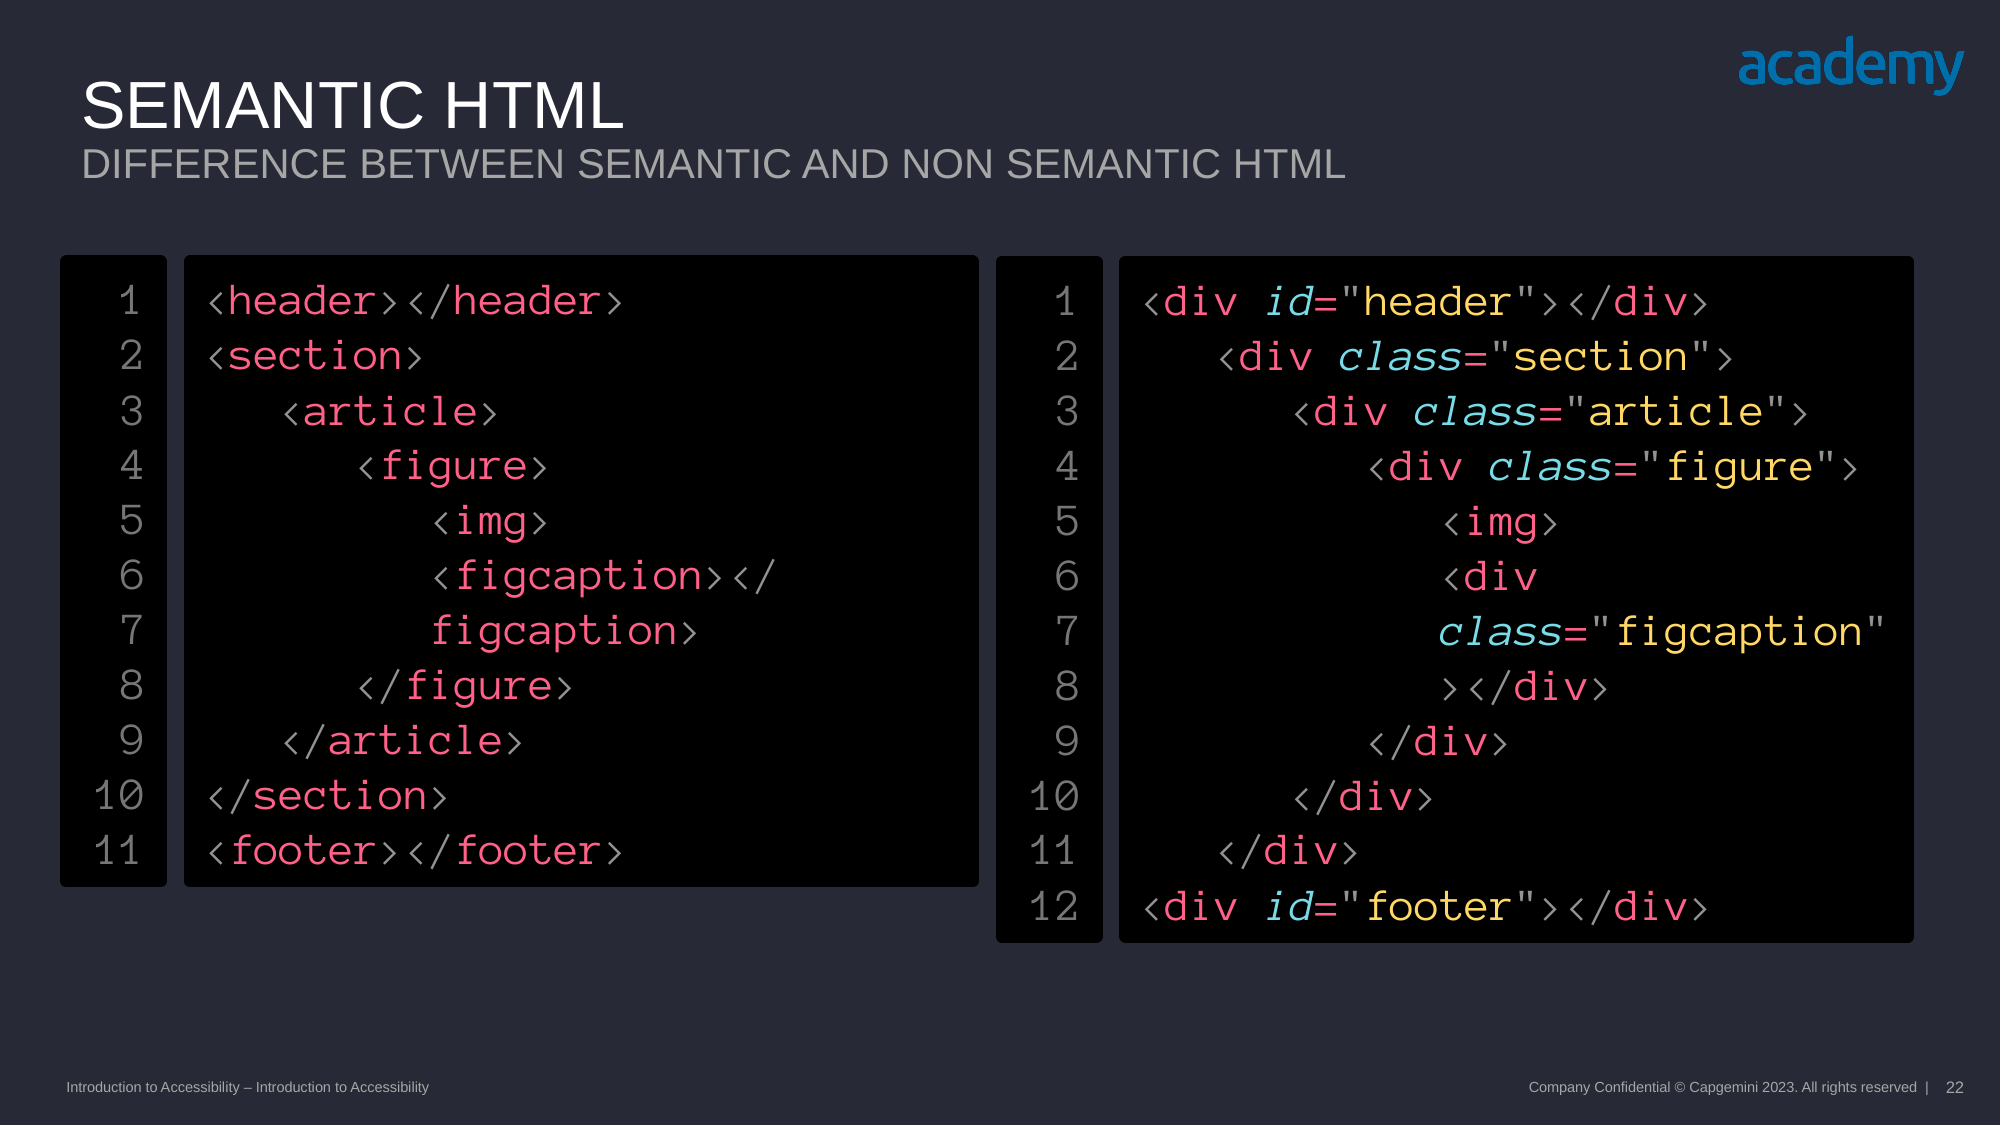

Semantic HTML
Difference between semantic and non semantic html

1
2
3
4
5
6
7
8
9
10
11
<header></header>
<section>
<article>
<figure>
<img>
<figcaption></figcaption>
</figure>
</article>
</section>
<footer></footer>
1
2
3
4
5
6
7
8
9
10
11
12
<div id="header"></div>
<div class="section">
<div class="article">
<div class="figure">
<img>
<div class="figcaption"></div>
</div>
</div>
</div>
<div id="footer"></div>